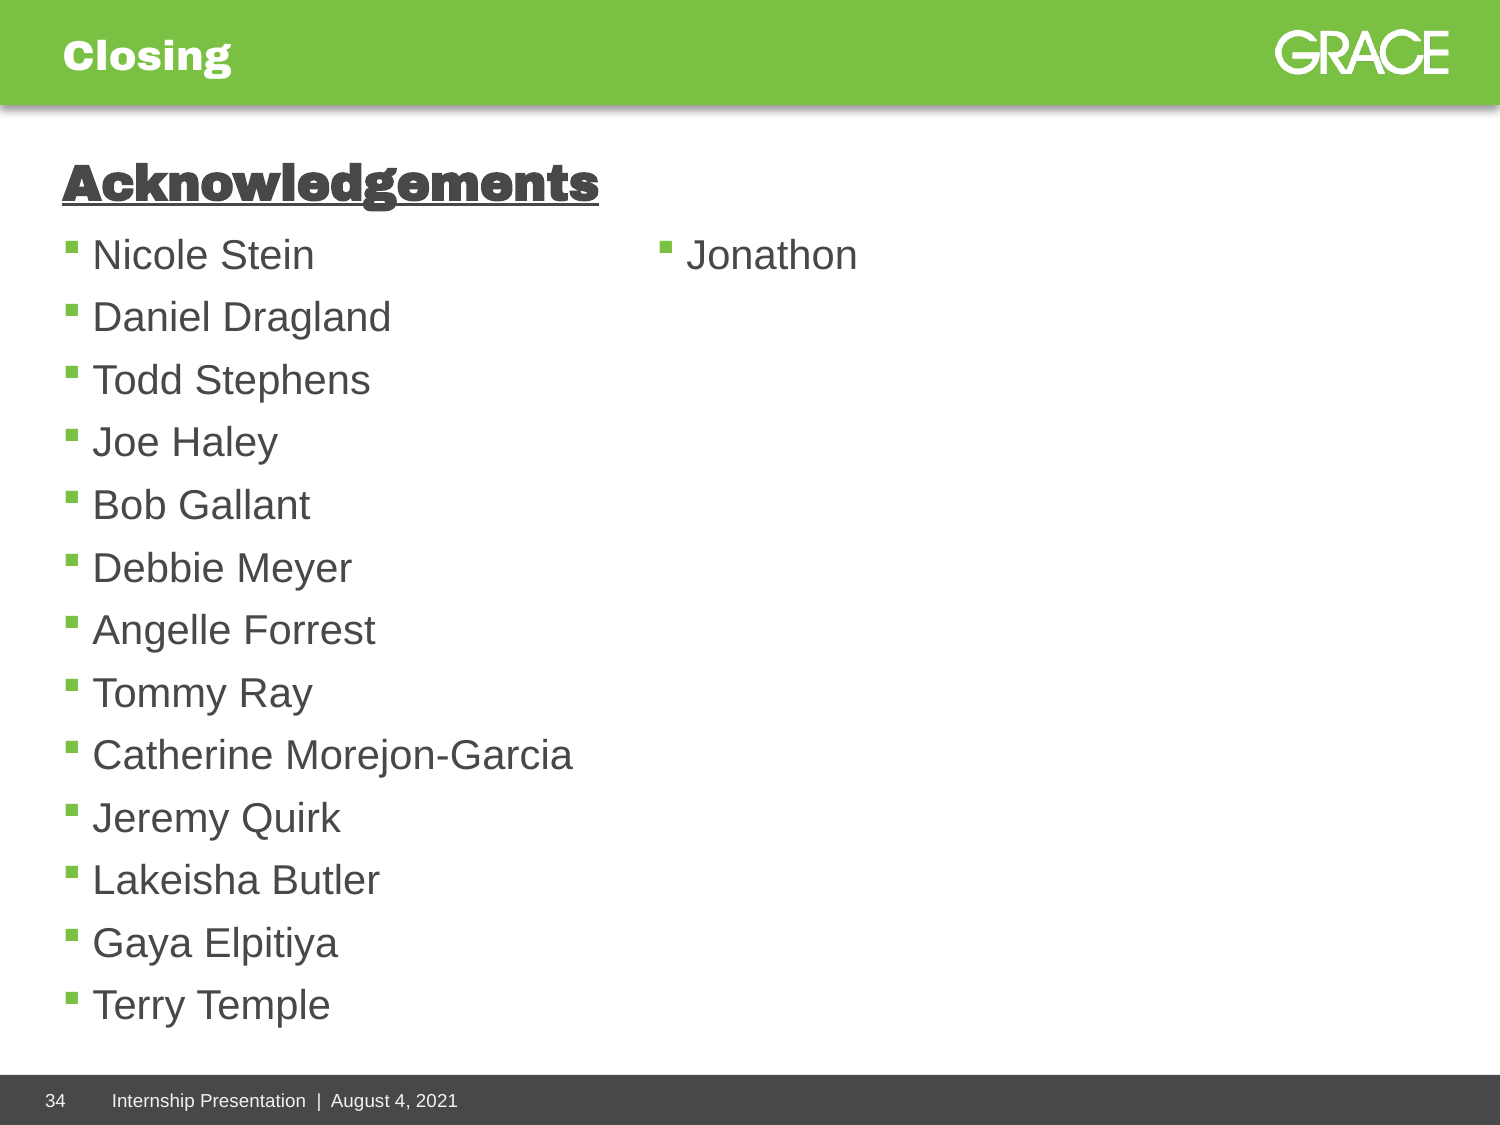

# Closing
Acknowledgements
Nicole Stein
Daniel Dragland
Todd Stephens
Joe Haley
Bob Gallant
Debbie Meyer
Angelle Forrest
Tommy Ray
Catherine Morejon-Garcia
Jeremy Quirk
Lakeisha Butler
Gaya Elpitiya
Terry Temple

Jonathon